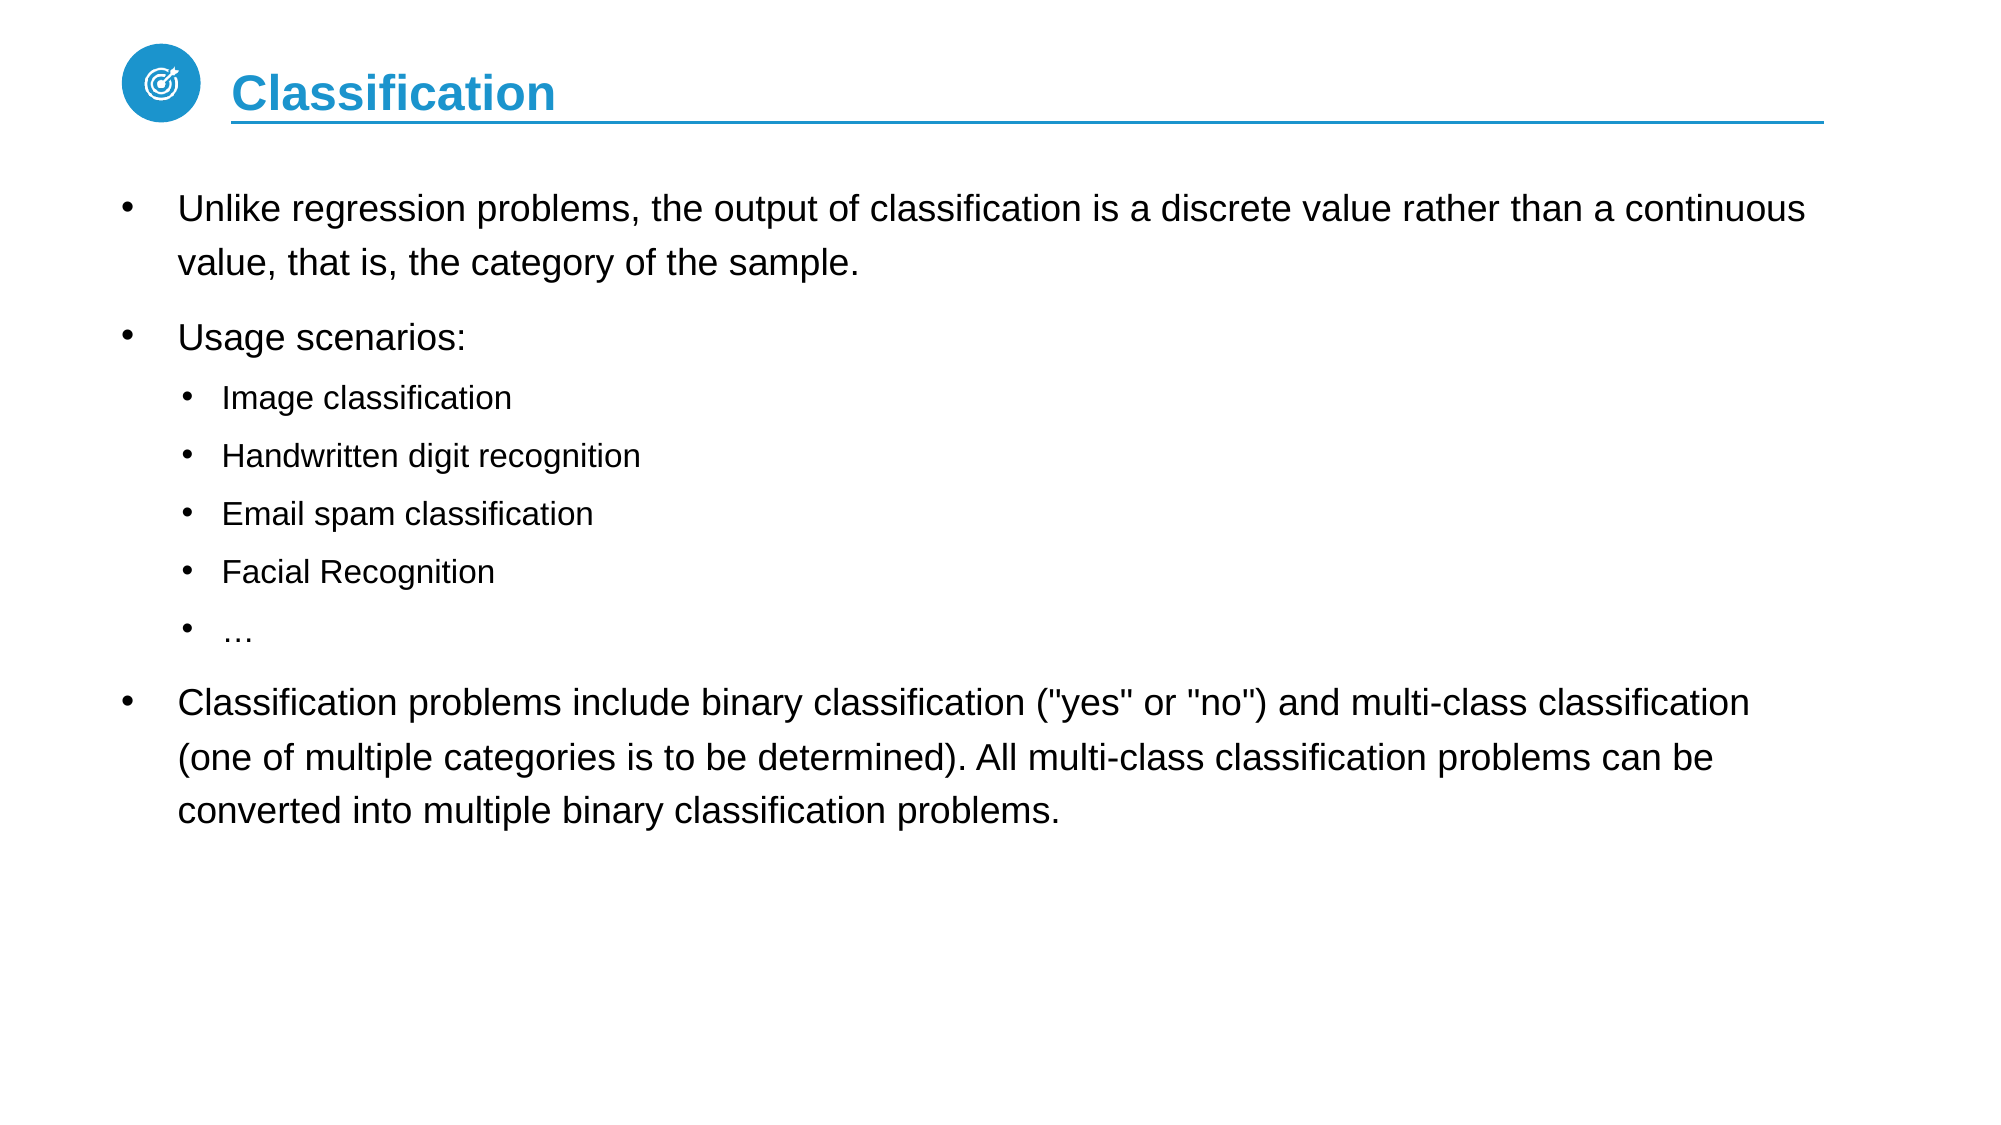

# Classification
Unlike regression problems, the output of classification is a discrete value rather than a continuous value, that is, the category of the sample.
Usage scenarios:
Image classification
Handwritten digit recognition
Email spam classification
Facial Recognition
…
Classification problems include binary classification ("yes" or "no") and multi-class classification (one of multiple categories is to be determined). All multi-class classification problems can be converted into multiple binary classification problems.